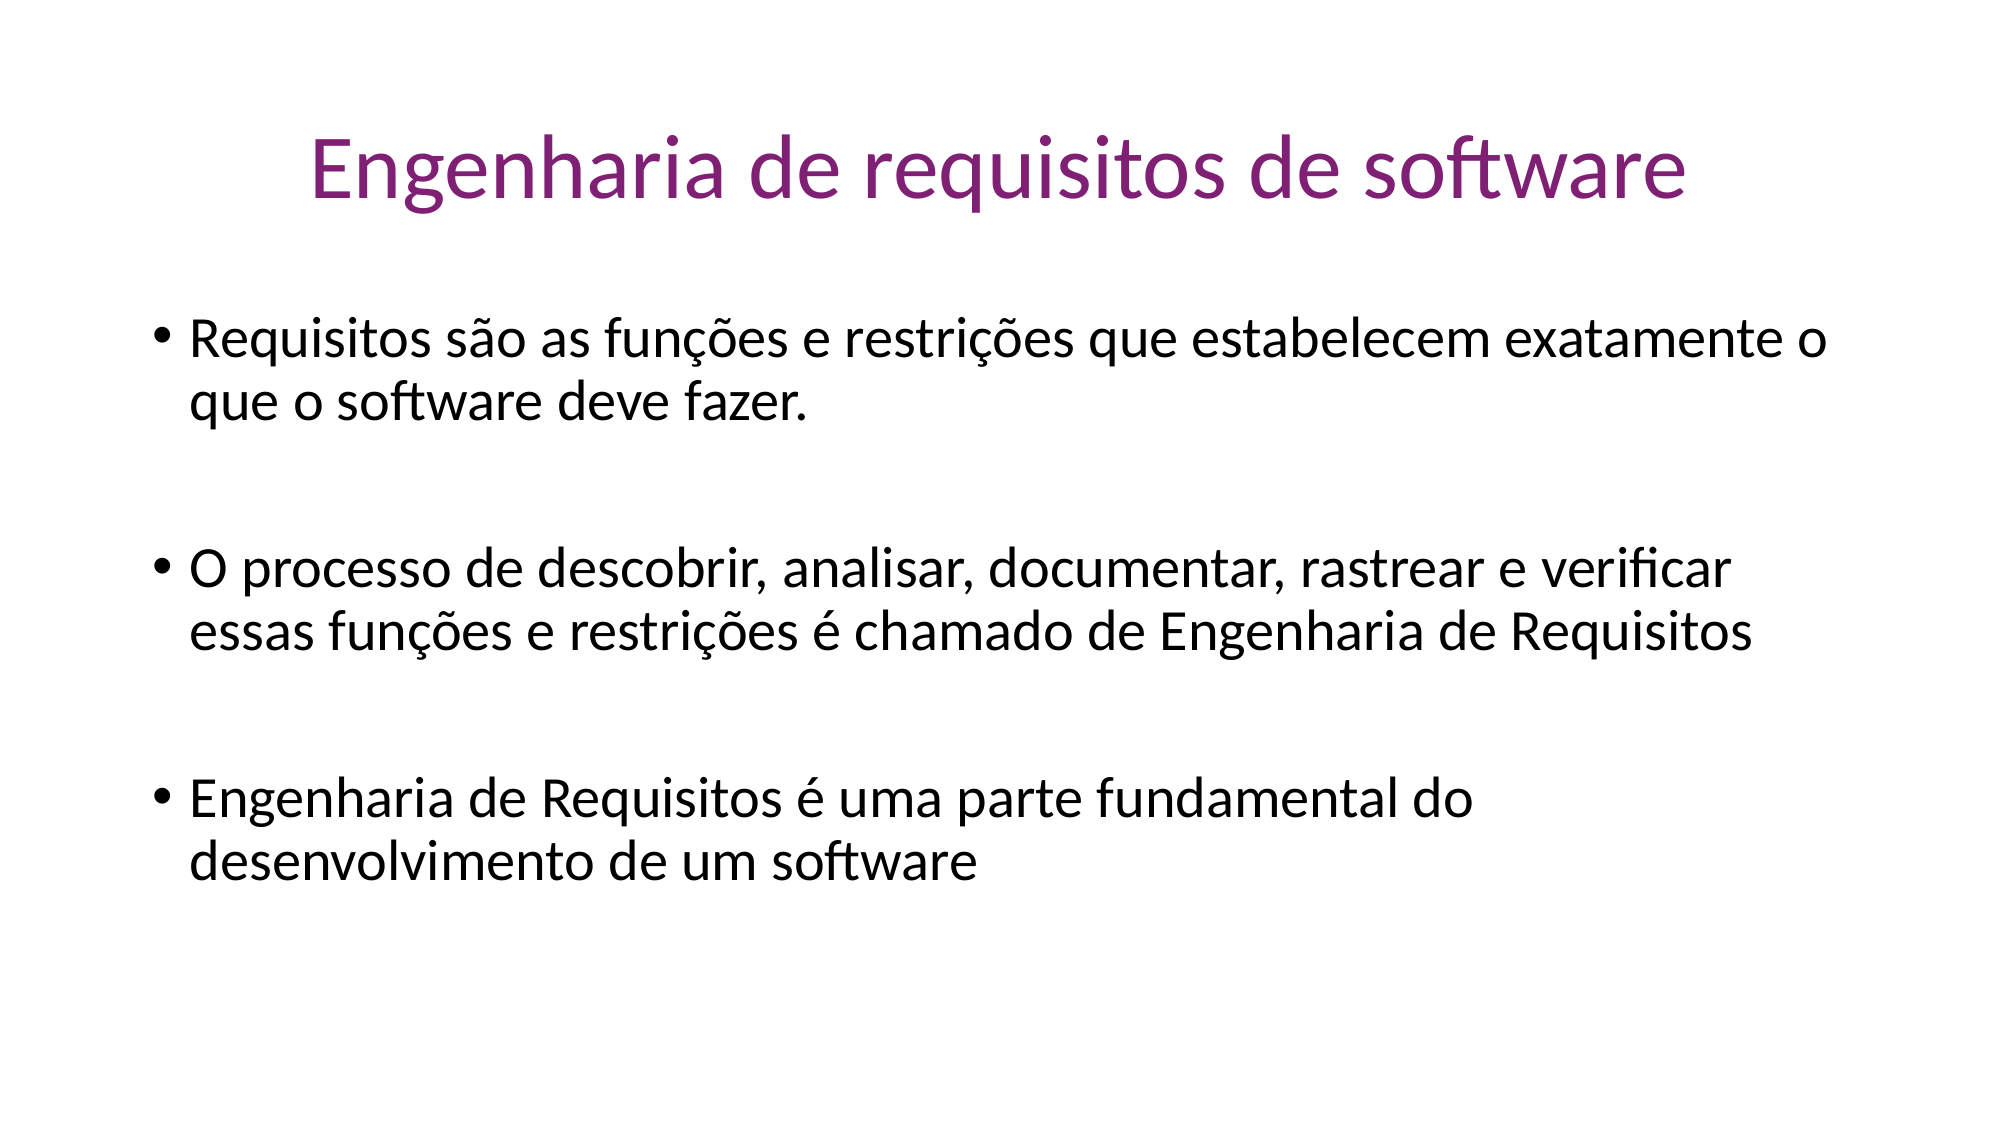

# Engenharia de requisitos de software
Requisitos são as funções e restrições que estabelecem exatamente o que o software deve fazer.

O processo de descobrir, analisar, documentar, rastrear e verificar essas funções e restrições é chamado de Engenharia de Requisitos

Engenharia de Requisitos é uma parte fundamental do desenvolvimento de um software